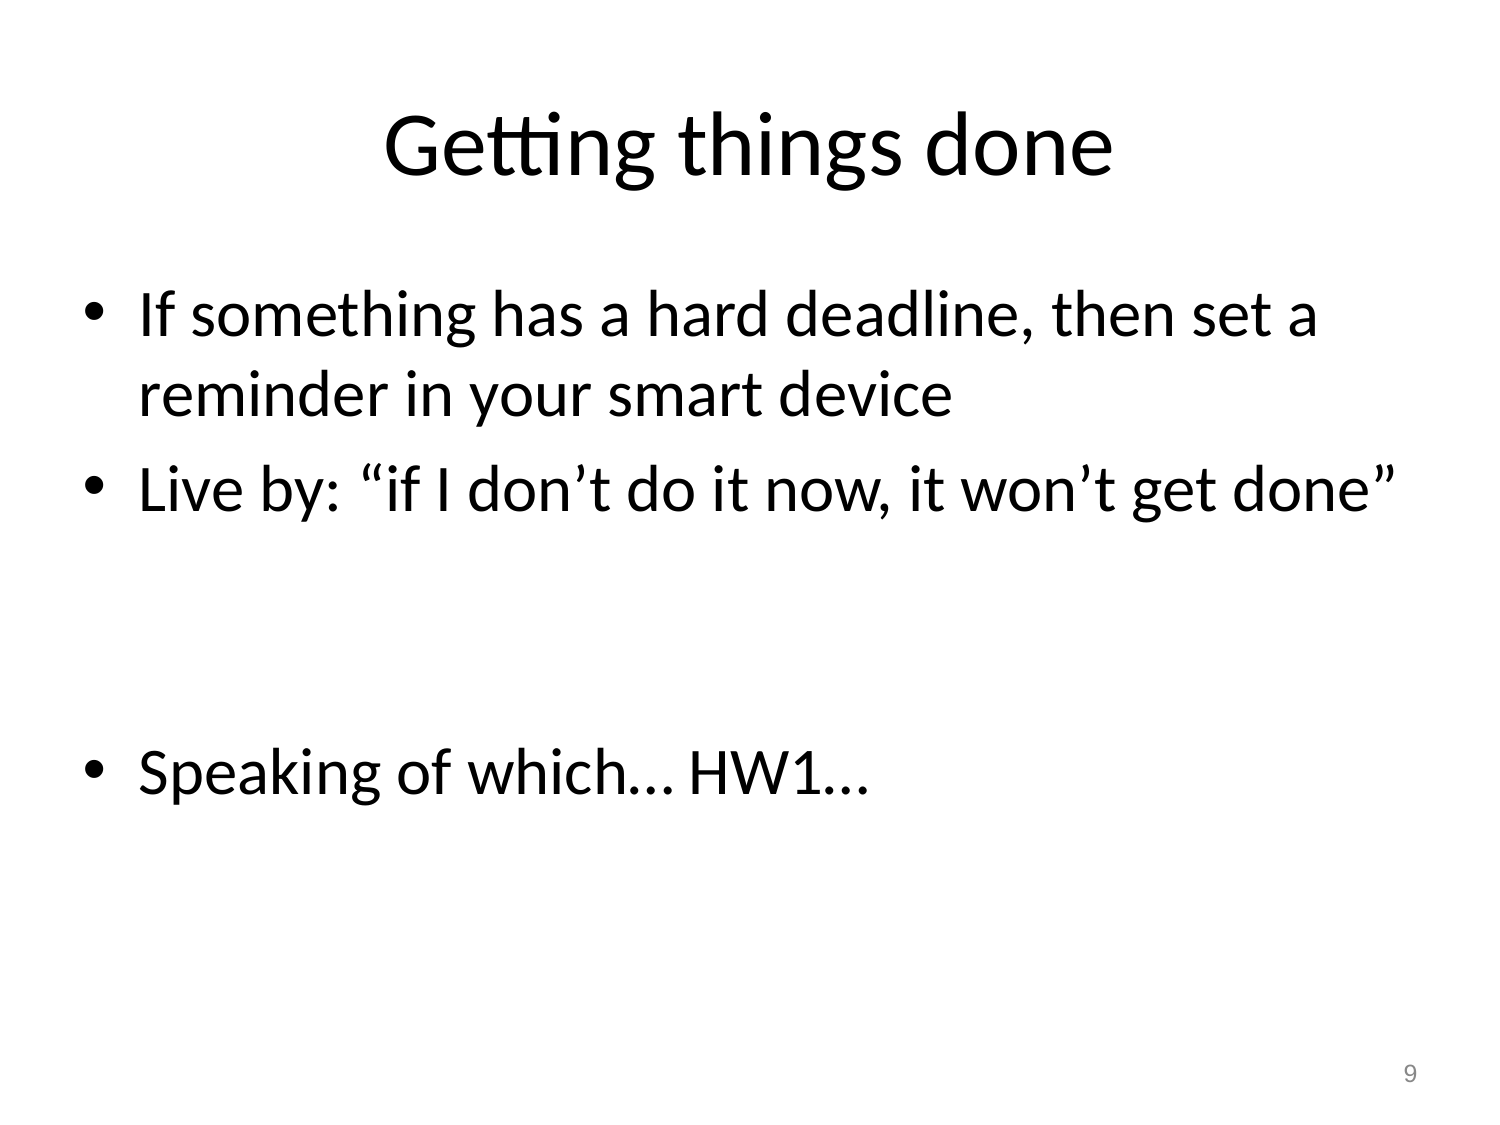

# Getting things done
If something has a hard deadline, then set a reminder in your smart device
Live by: “if I don’t do it now, it won’t get done”

Speaking of which… HW1…

9